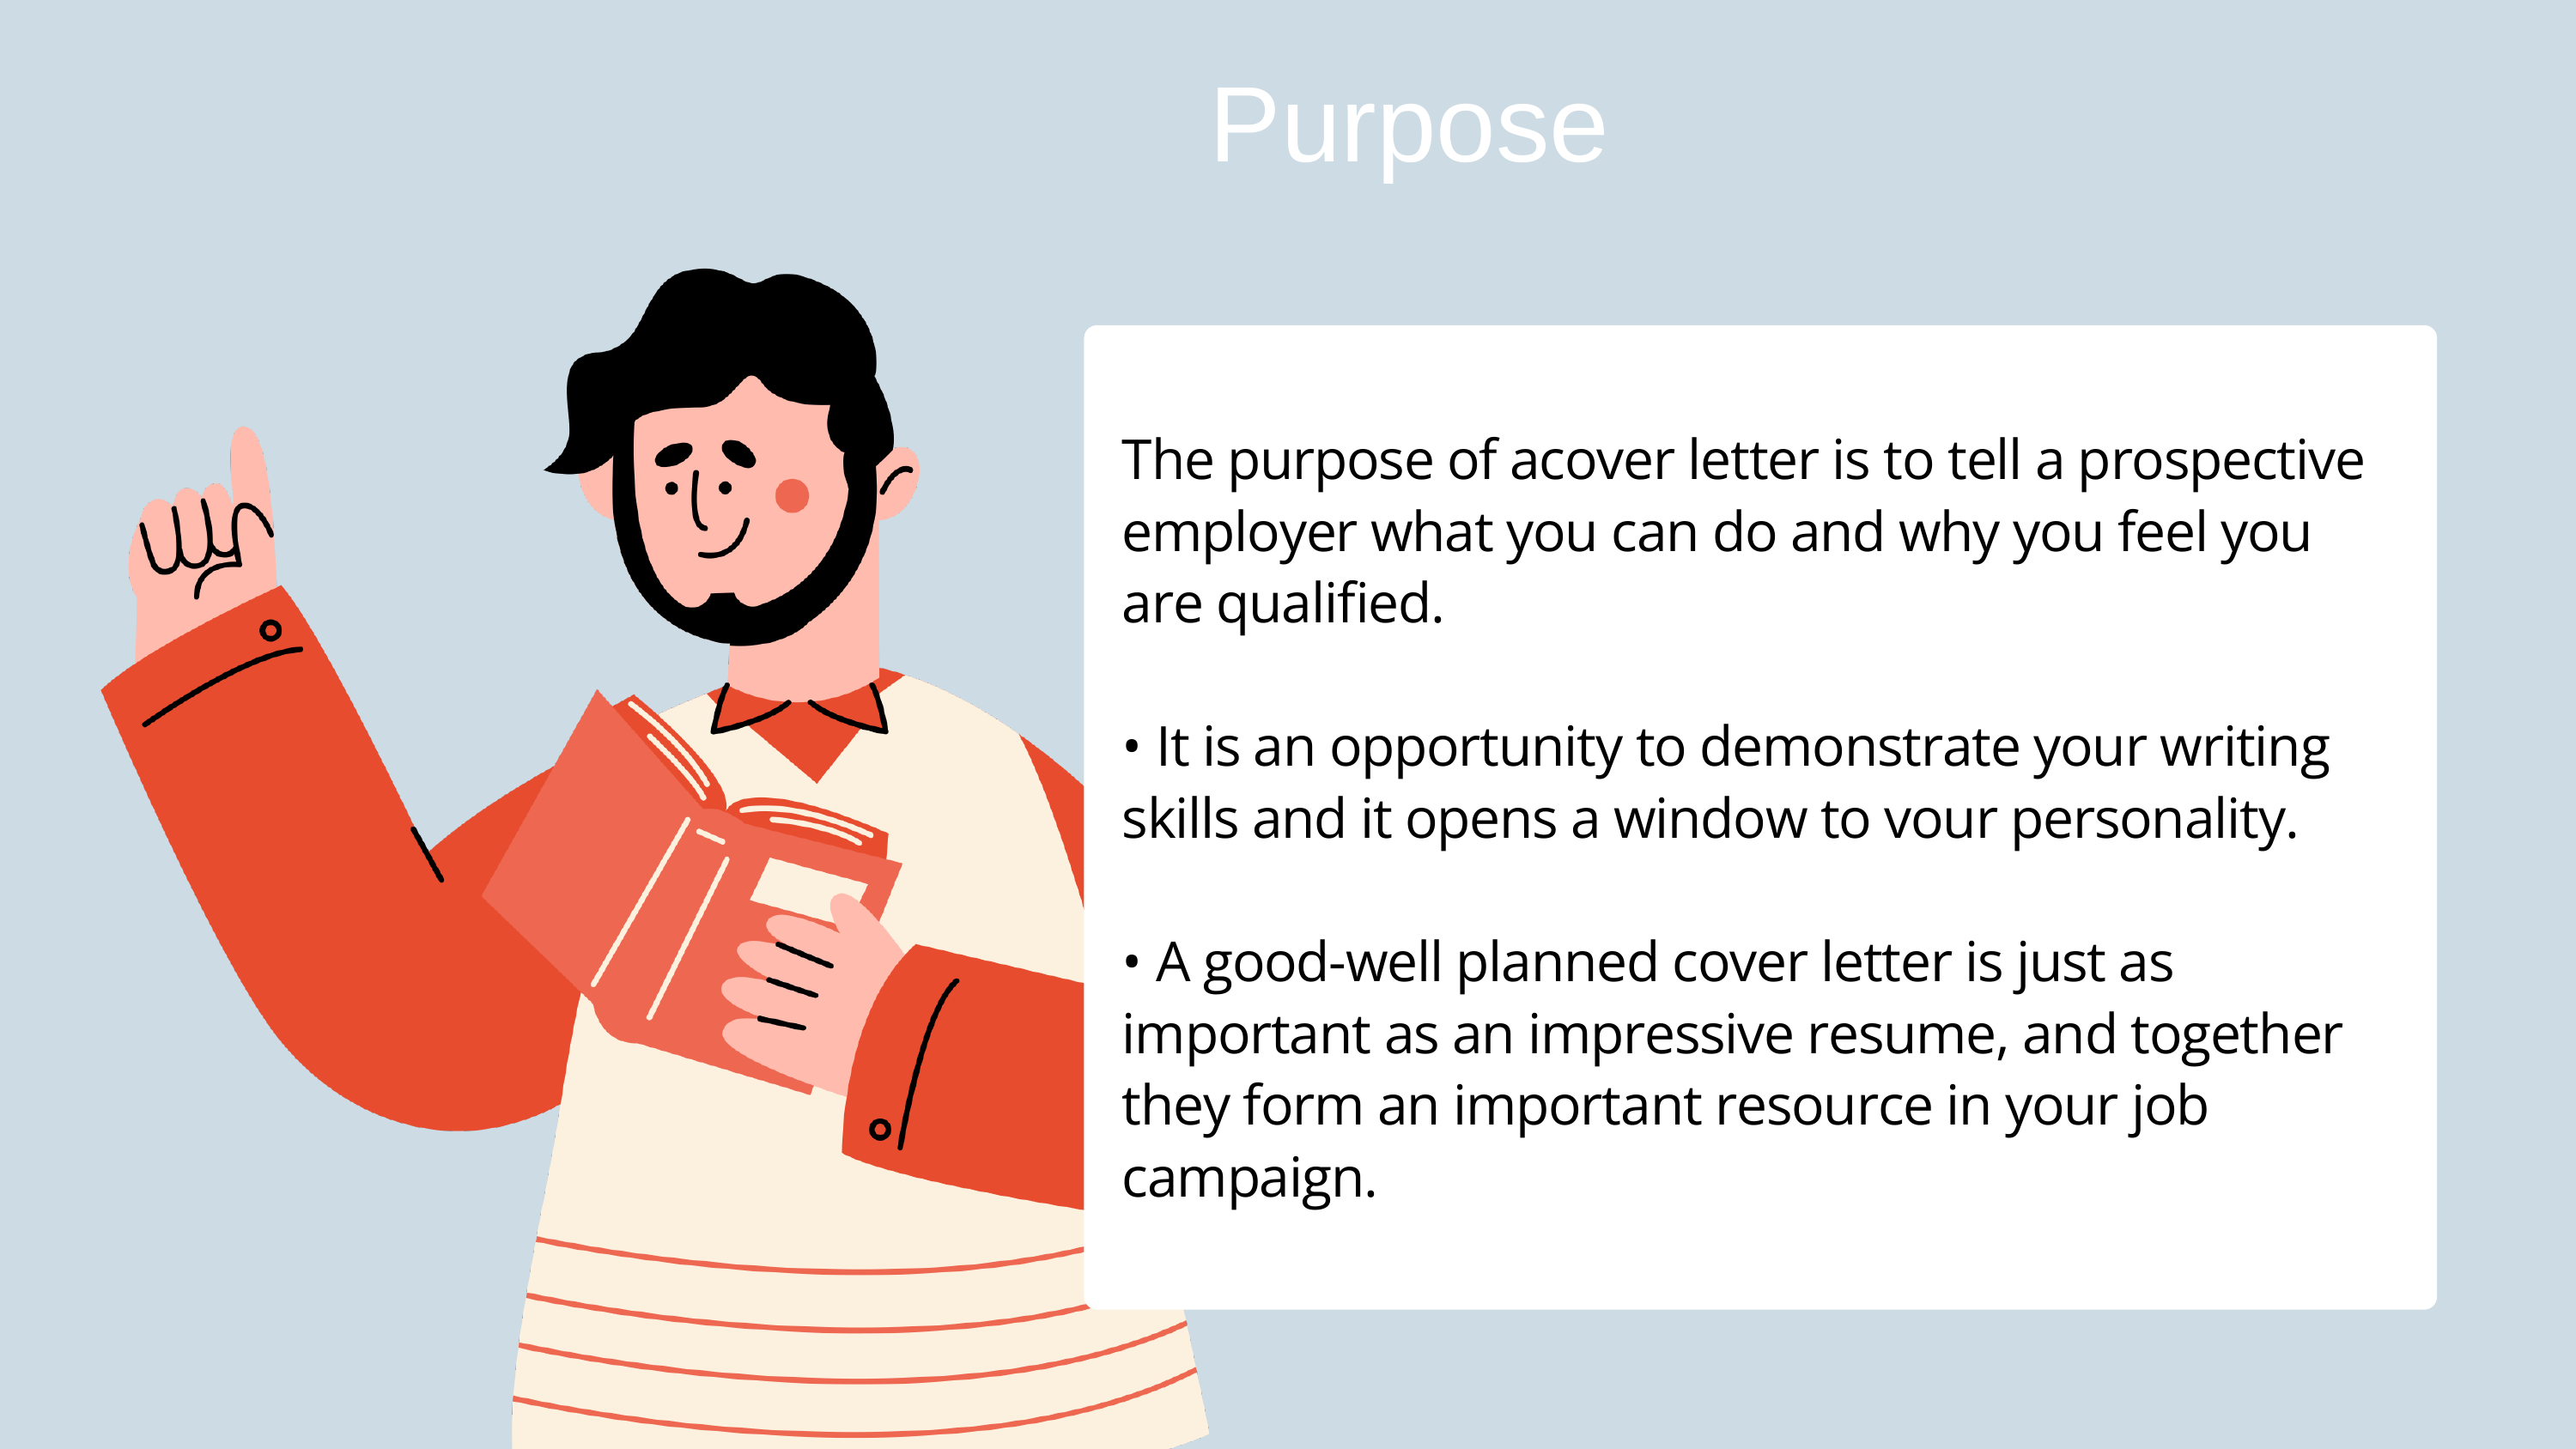

Purpose

The purpose of acover letter is to tell a prospective employer what you can do and why you feel you are qualified.

• It is an opportunity to demonstrate your writing skills and it opens a window to vour personality.

• A good-well planned cover letter is just as important as an impressive resume, and together they form an important resource in your job campaign.